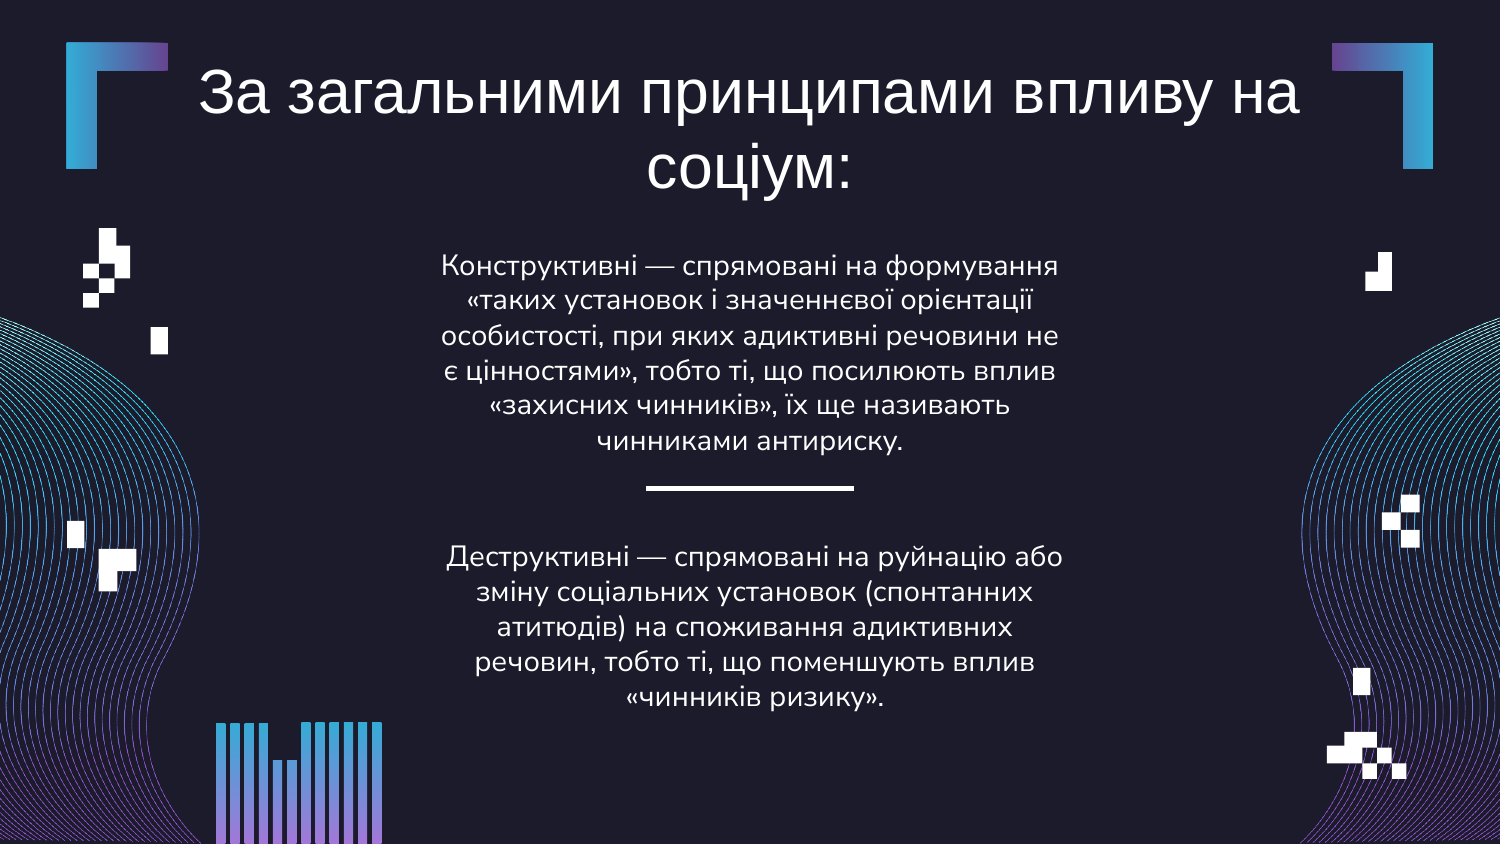

# За загальними принципами впливу на соціум:
Конструктивні — спрямовані на формування «таких установок і значеннєвої орієнтації особистості, при яких адиктивні речовини не є цінностями», тобто ті, що посилюють вплив «захисних чинників», їх ще називають чинниками антириску.
Деструктивні — спрямовані на руйнацію або зміну соціальних установок (спонтанних атитюдів) на споживання адиктивних речовин, тобто ті, що поменшують вплив «чинників ризику».